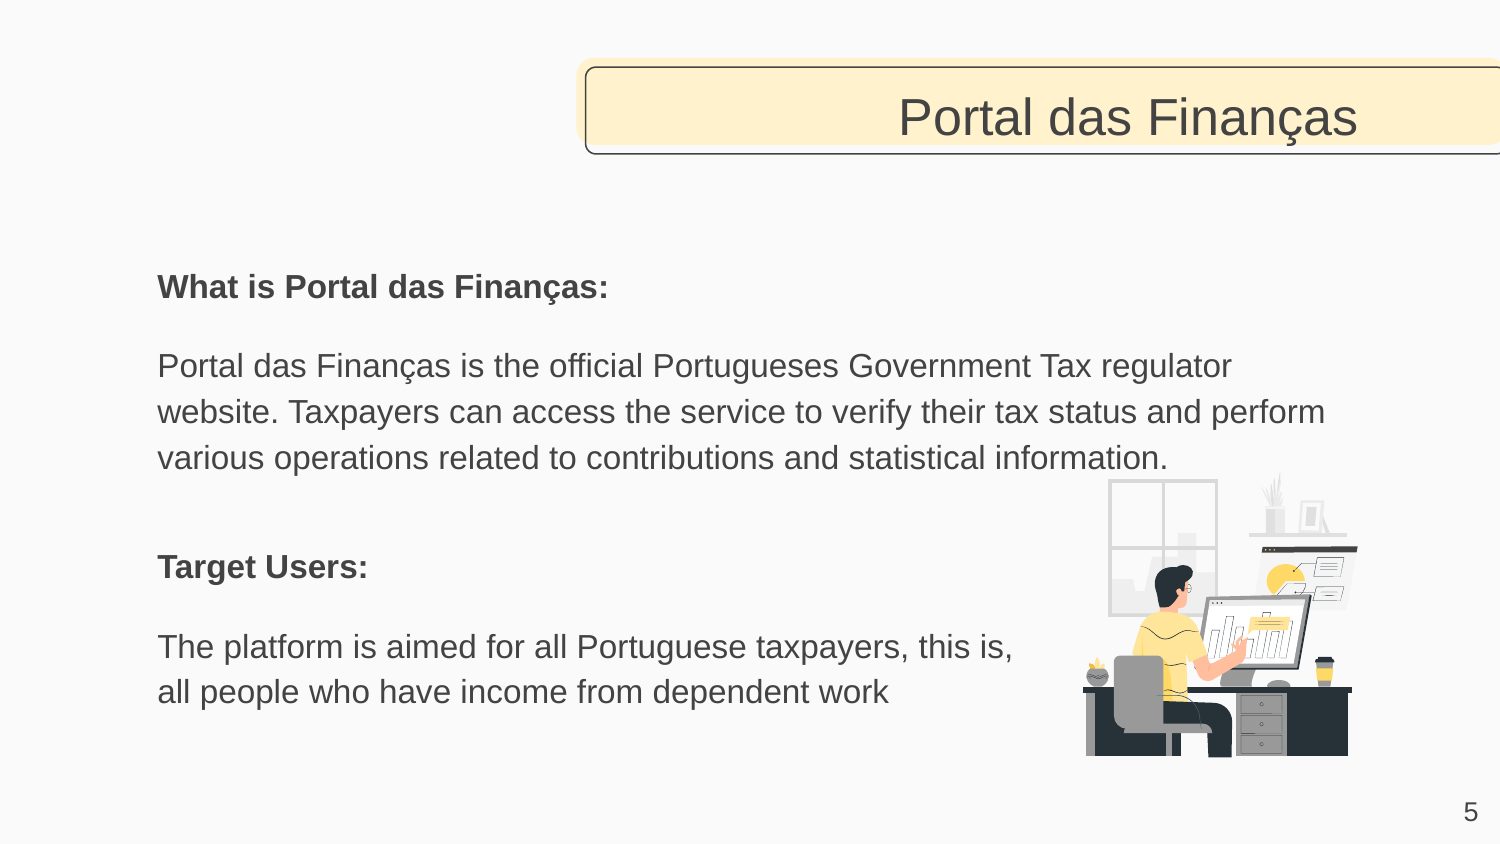

# Portal das Finanças
What is Portal das Finanças:
Portal das Finanças is the official Portugueses Government Tax regulator website. Taxpayers can access the service to verify their tax status and perform various operations related to contributions and statistical information.

Target Users:
The platform is aimed for all Portuguese taxpayers, this is,
all people who have income from dependent work

5